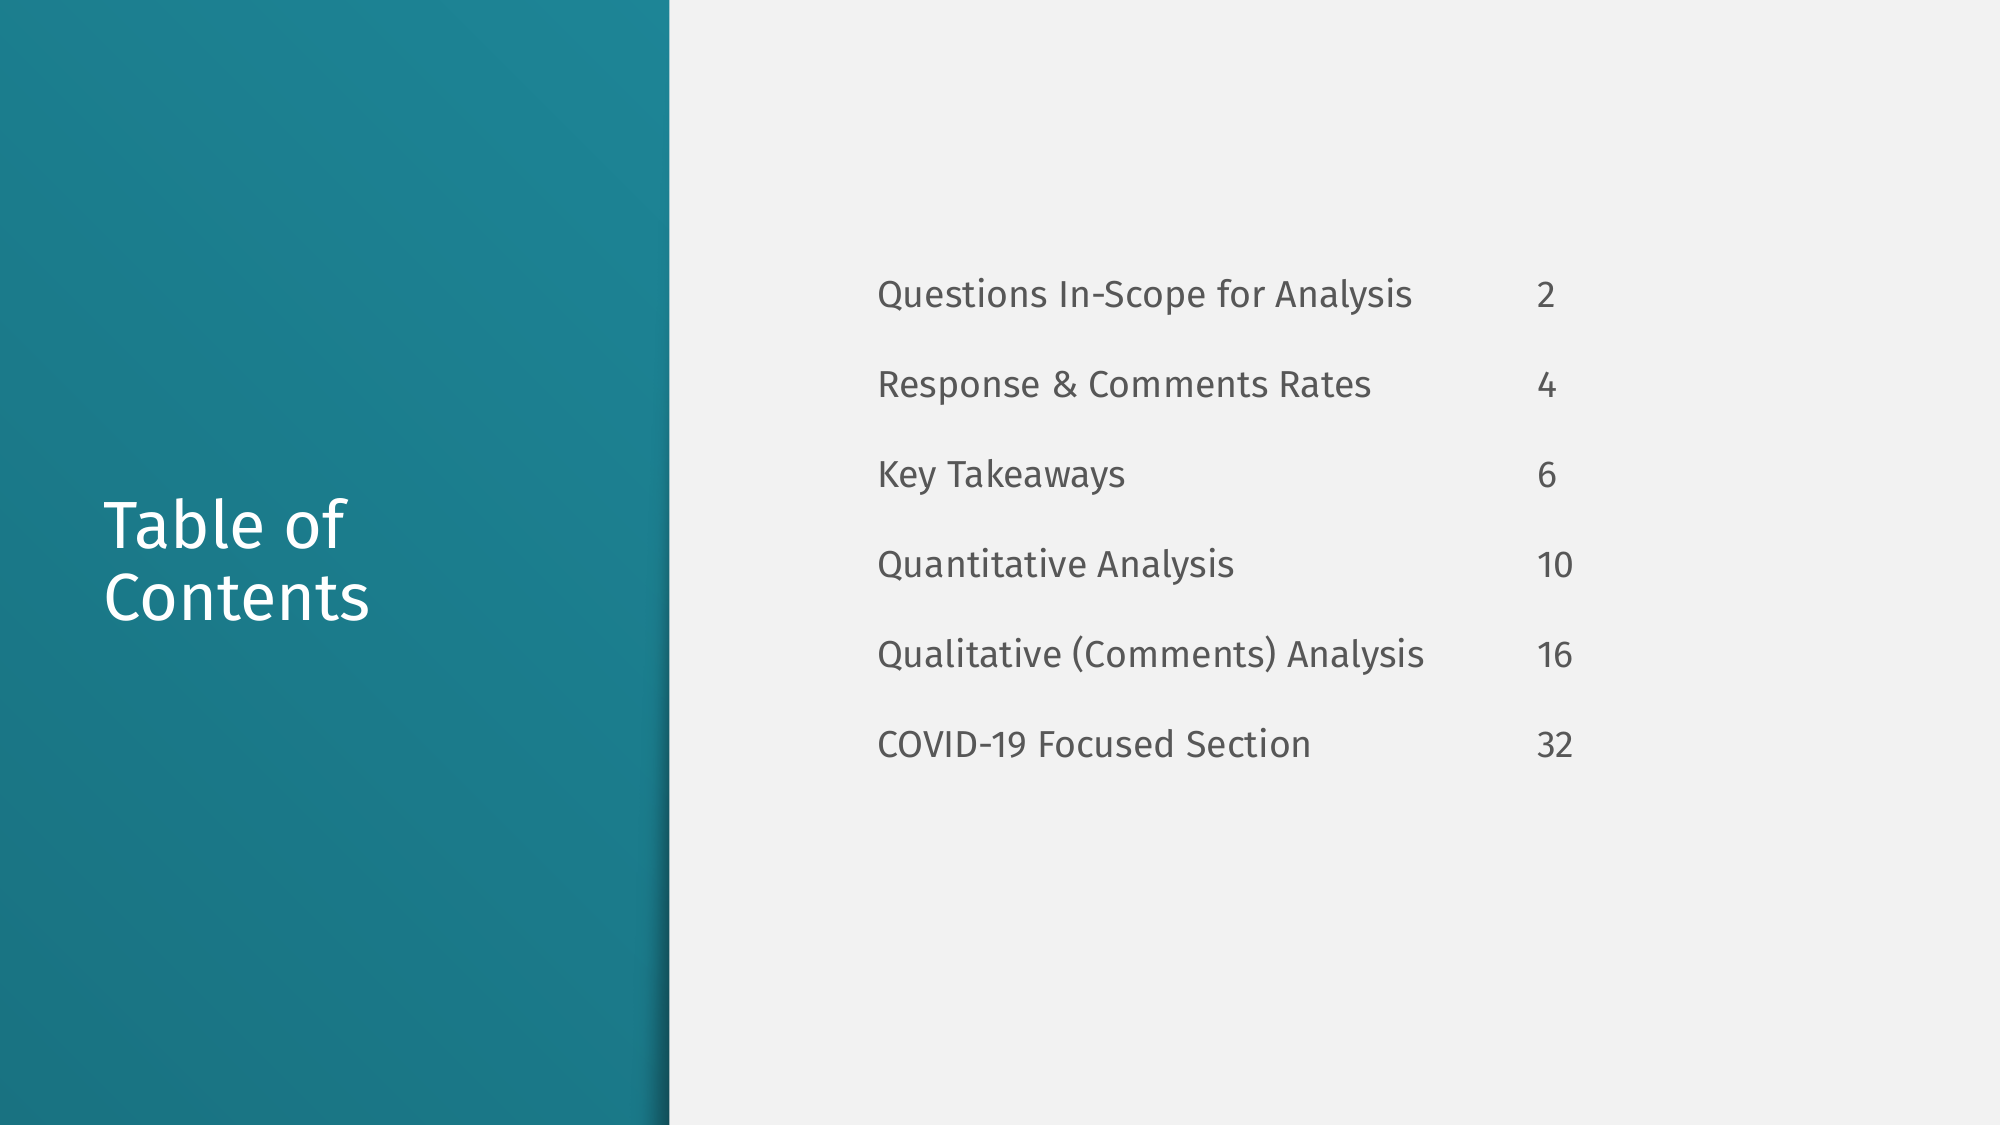

Questions In-Scope for Analysis

Response & Comments Rates

Key Takeaways

Quantitative Analysis

Qualitative (Comments) Analysis

COVID-19 Focused Section

2

4

6

10

16

32

# Table of Contents